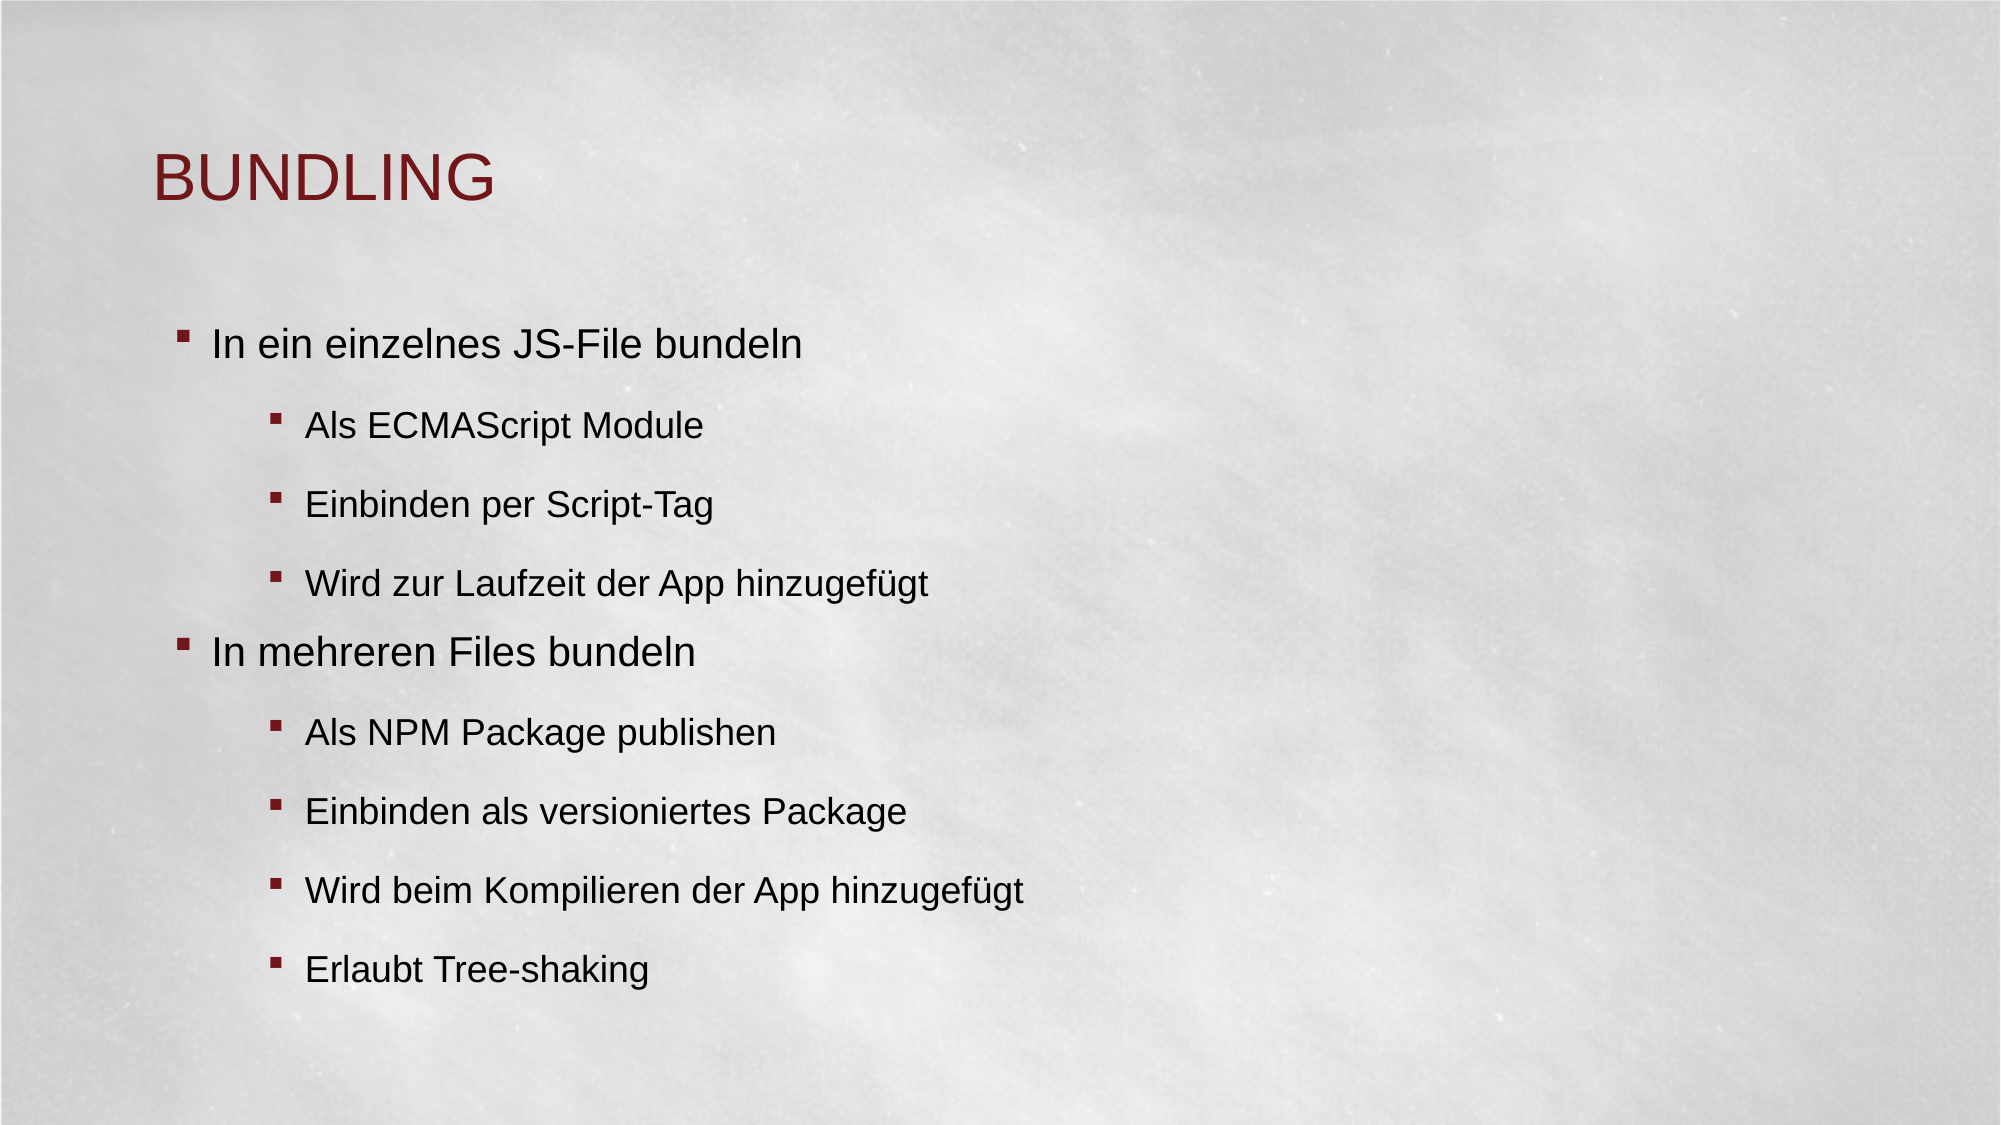

# Bundling
In ein einzelnes JS-File bundeln
Als ECMAScript Module
Einbinden per Script-Tag
Wird zur Laufzeit der App hinzugefügt
In mehreren Files bundeln
Als NPM Package publishen
Einbinden als versioniertes Package
Wird beim Kompilieren der App hinzugefügt
Erlaubt Tree-shaking